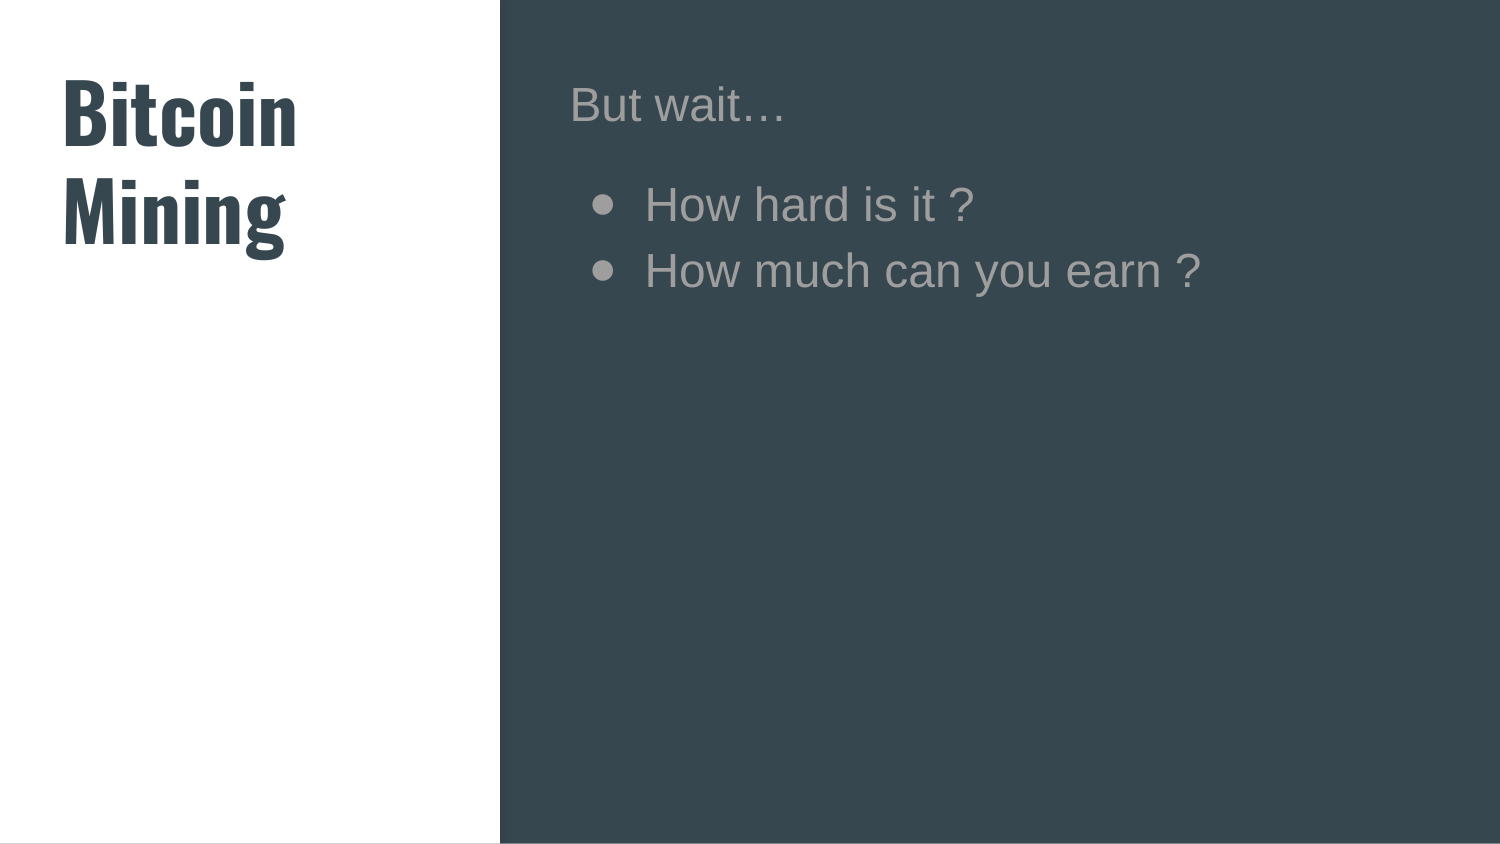

# Bitcoin Mining
But wait…
How hard is it ?
How much can you earn ?